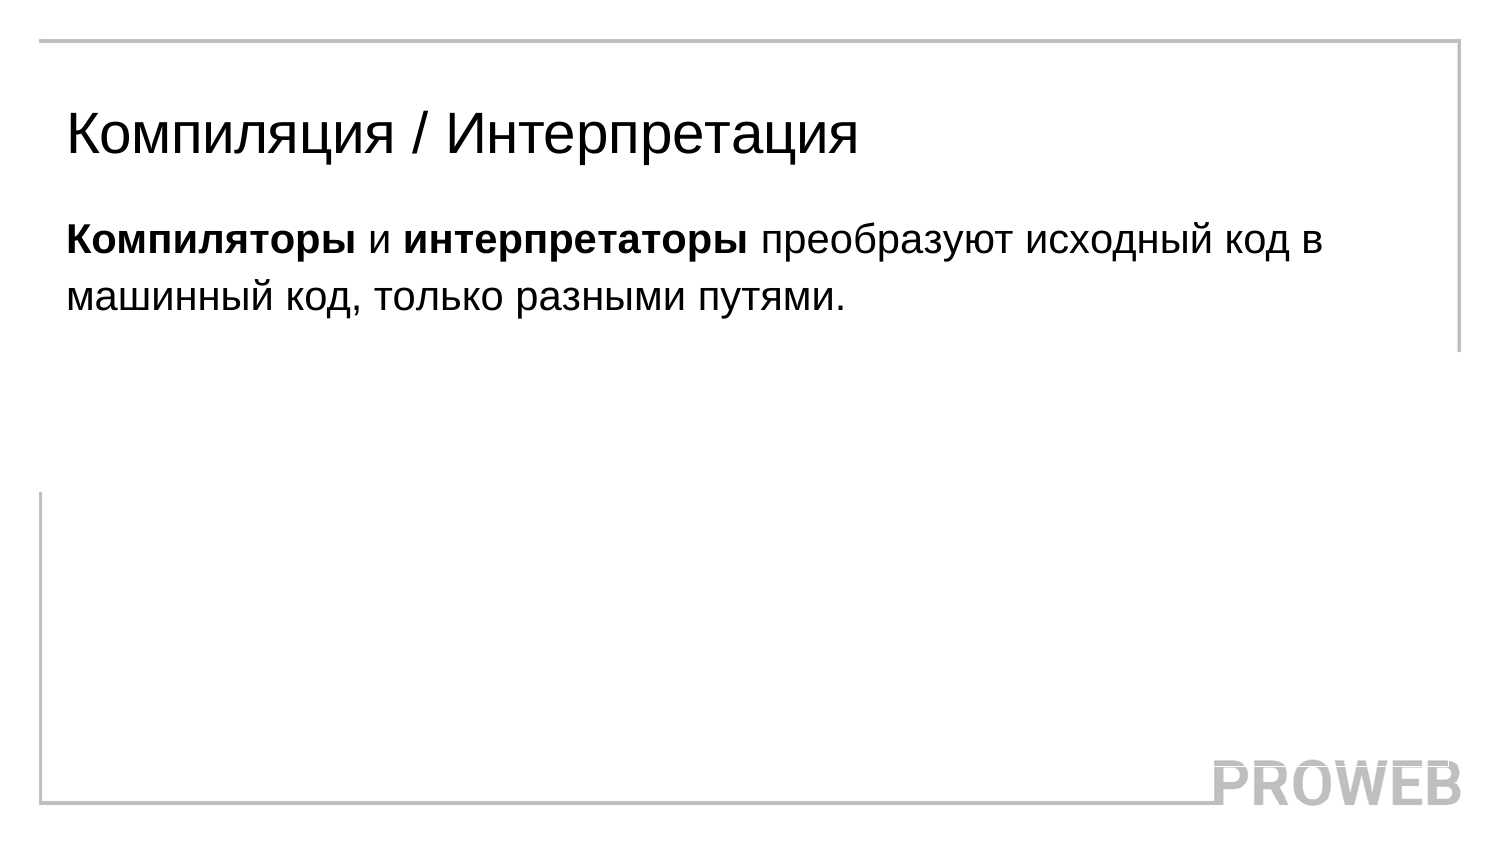

# Компиляция / Интерпретация

Компиляторы и интерпретаторы преобразуют исходный код в
машинный код, только разными путями.